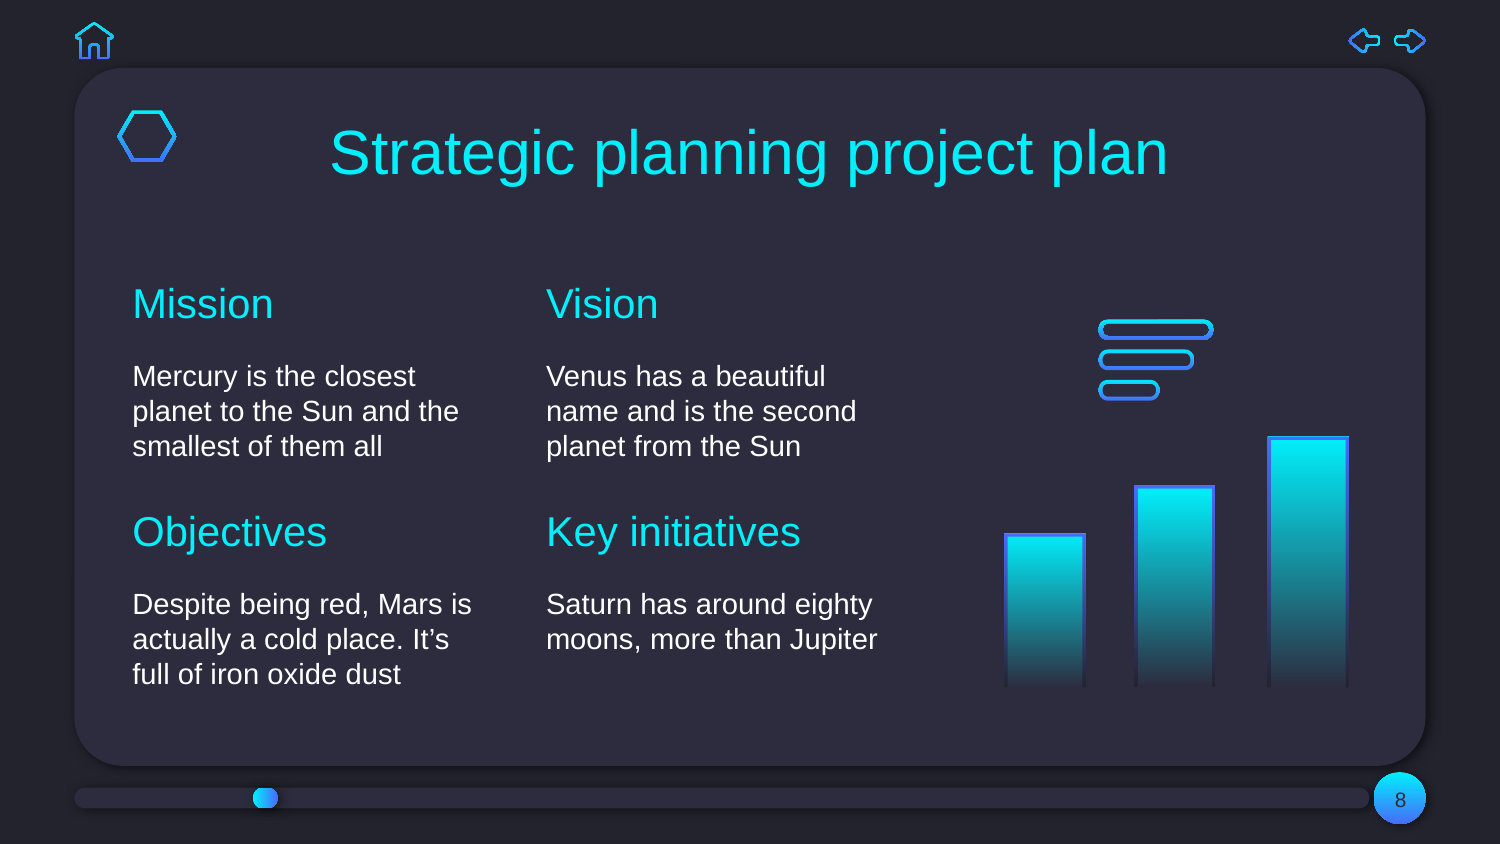

# Strategic planning project plan

Mission
Vision

Mercury is the closest planet to the Sun and the smallest of them all
Venus has a beautiful name and is the second planet from the Sun

Objectives
Key initiatives
Despite being red, Mars is actually a cold place. It’s full of iron oxide dust
Saturn has around eighty moons, more than Jupiter